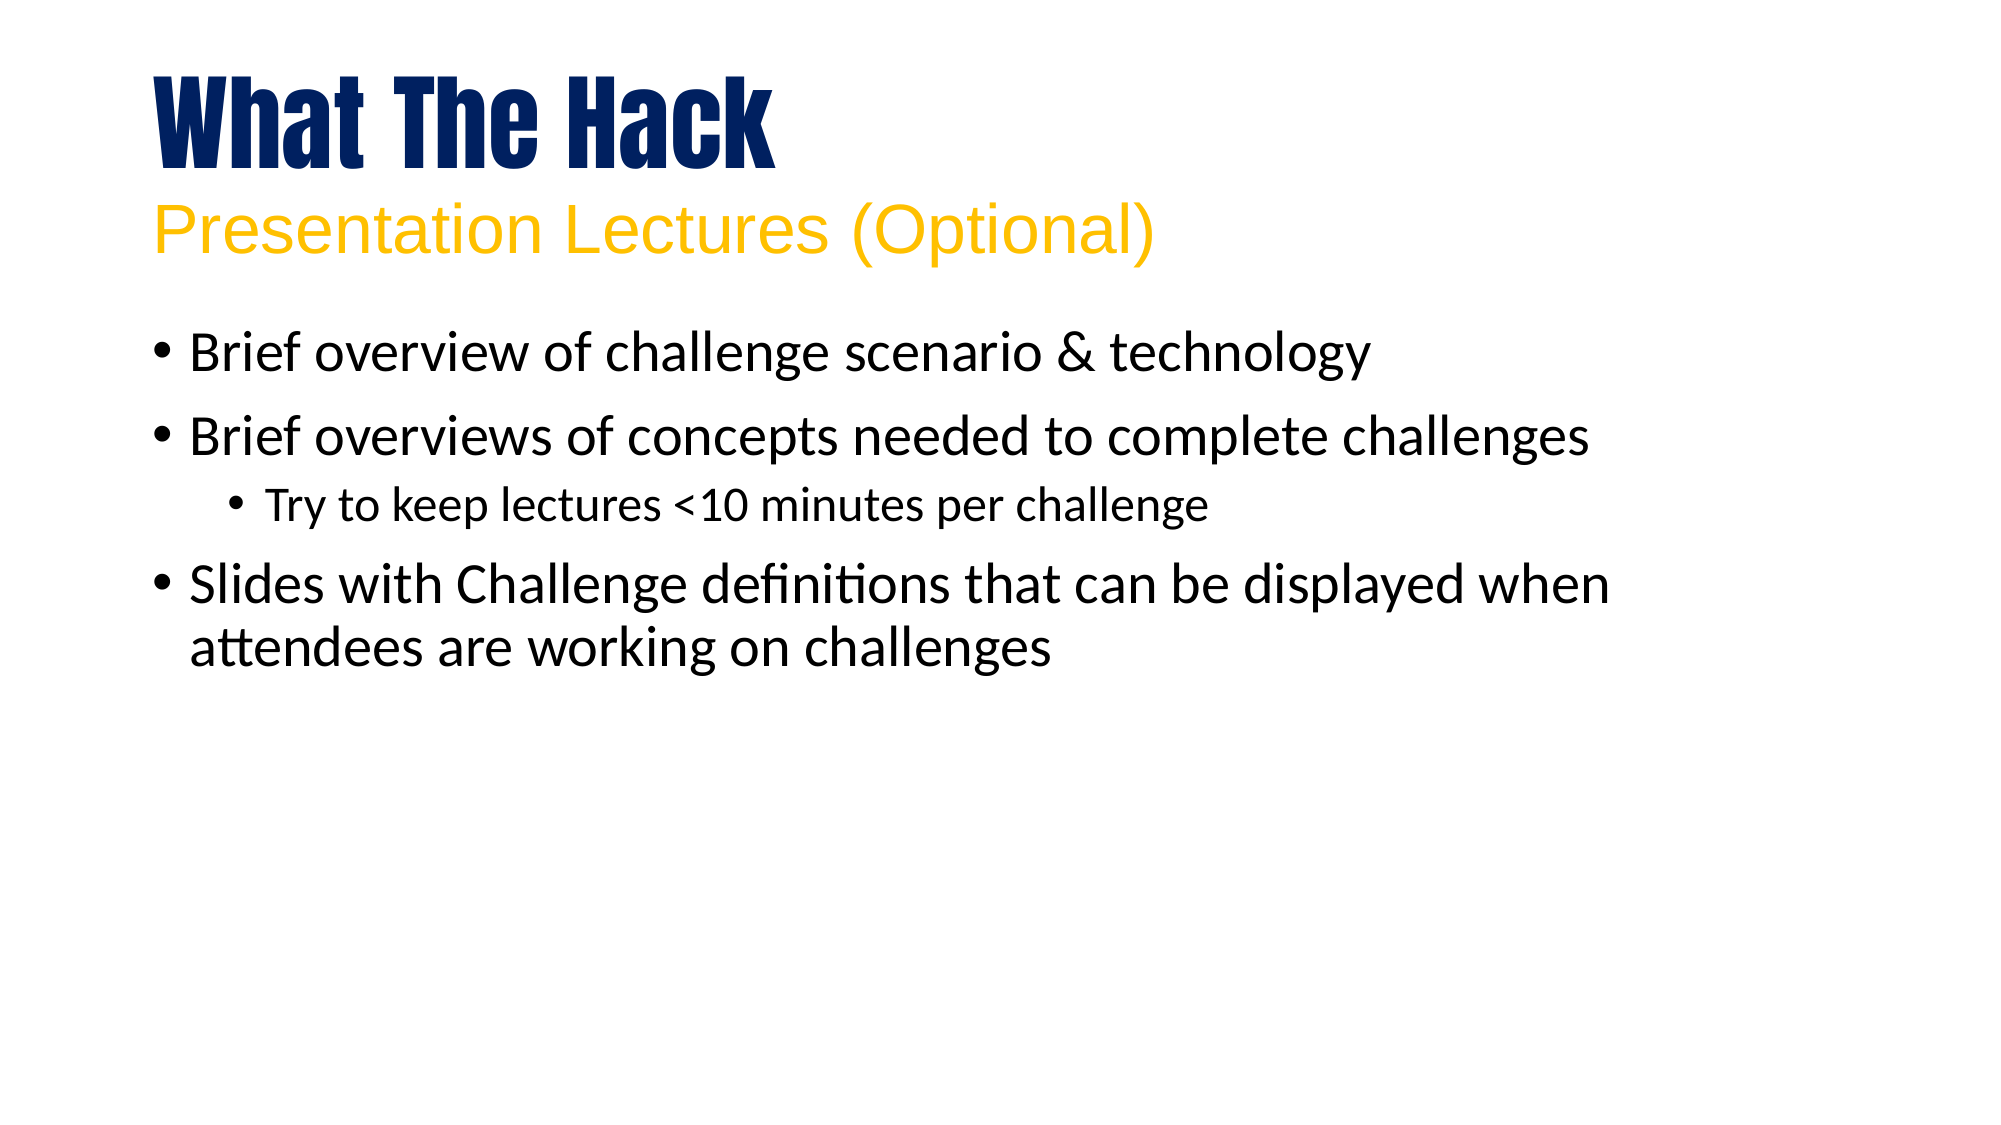

What The Hack
Presentation Lectures (Optional)
Brief overview of challenge scenario & technology
Brief overviews of concepts needed to complete challenges
Try to keep lectures <10 minutes per challenge
Slides with Challenge definitions that can be displayed when attendees are working on challenges